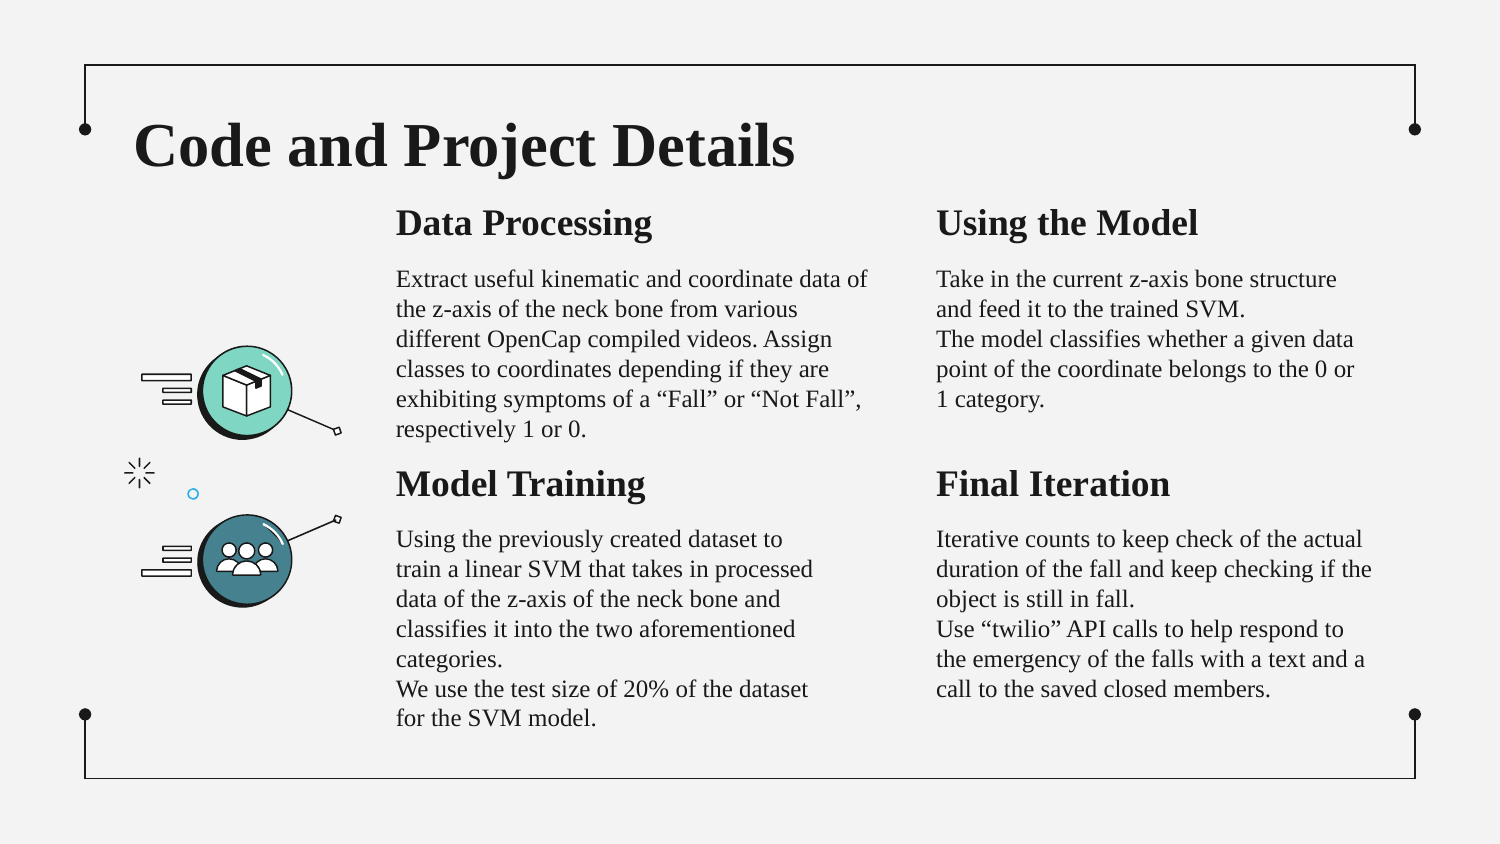

# Code and Project Details
Data Processing
Using the Model
Extract useful kinematic and coordinate data of the z-axis of the neck bone from various different OpenCap compiled videos. Assign classes to coordinates depending if they are exhibiting symptoms of a “Fall” or “Not Fall”, respectively 1 or 0.

Take in the current z-axis bone structure and feed it to the trained SVM.
The model classifies whether a given data point of the coordinate belongs to the 0 or 1 category.

Model Training
Final Iteration

Using the previously created dataset to train a linear SVM that takes in processed data of the z-axis of the neck bone and classifies it into the two aforementioned categories.
We use the test size of 20% of the dataset for the SVM model.

Iterative counts to keep check of the actual duration of the fall and keep checking if the object is still in fall.
Use “twilio” API calls to help respond to the emergency of the falls with a text and a call to the saved closed members.